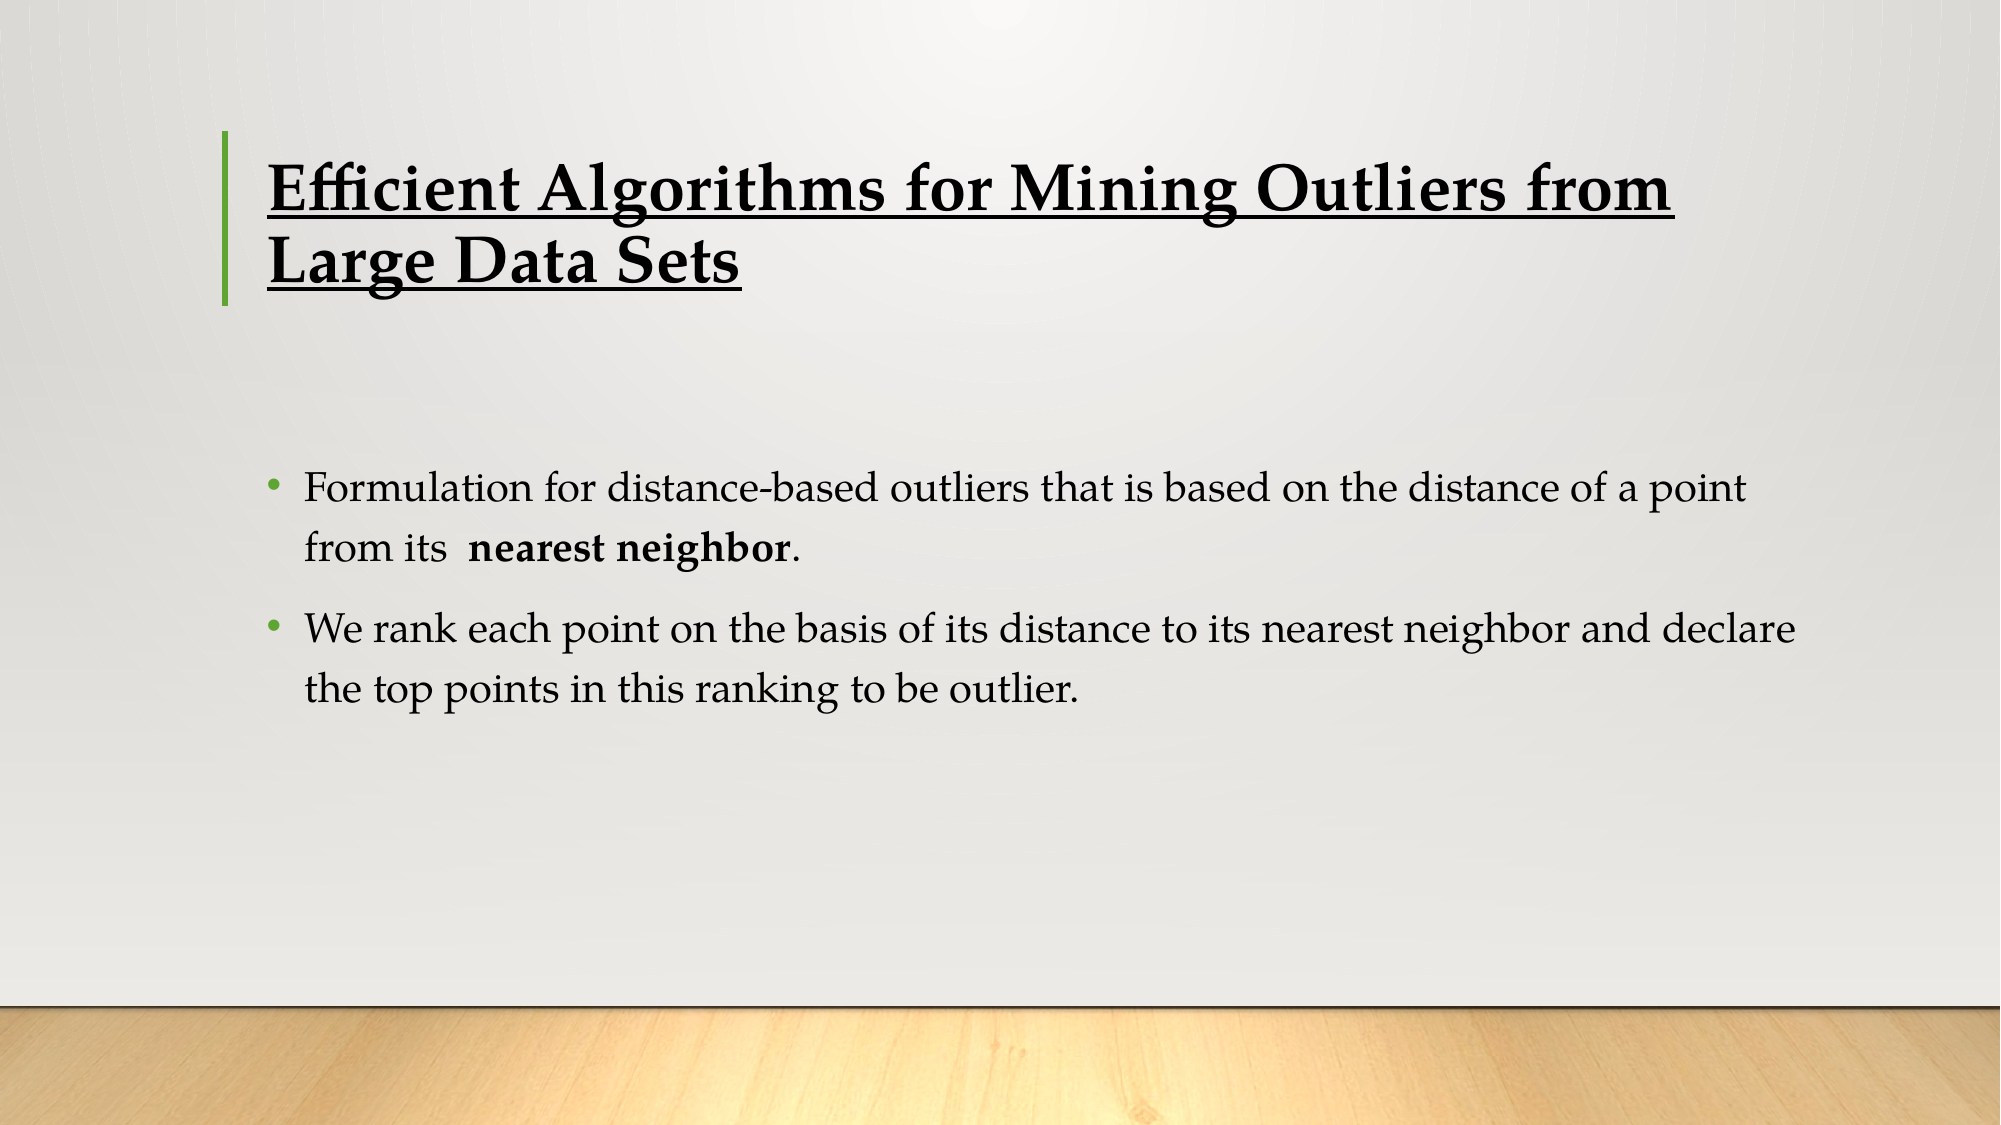

# Efficient Algorithms for Mining Outliers from Large Data Sets
Formulation for distance-based outliers that is based on the distance of a point from its  nearest neighbor.
We rank each point on the basis of its distance to its nearest neighbor and declare the top points in this ranking to be outlier.